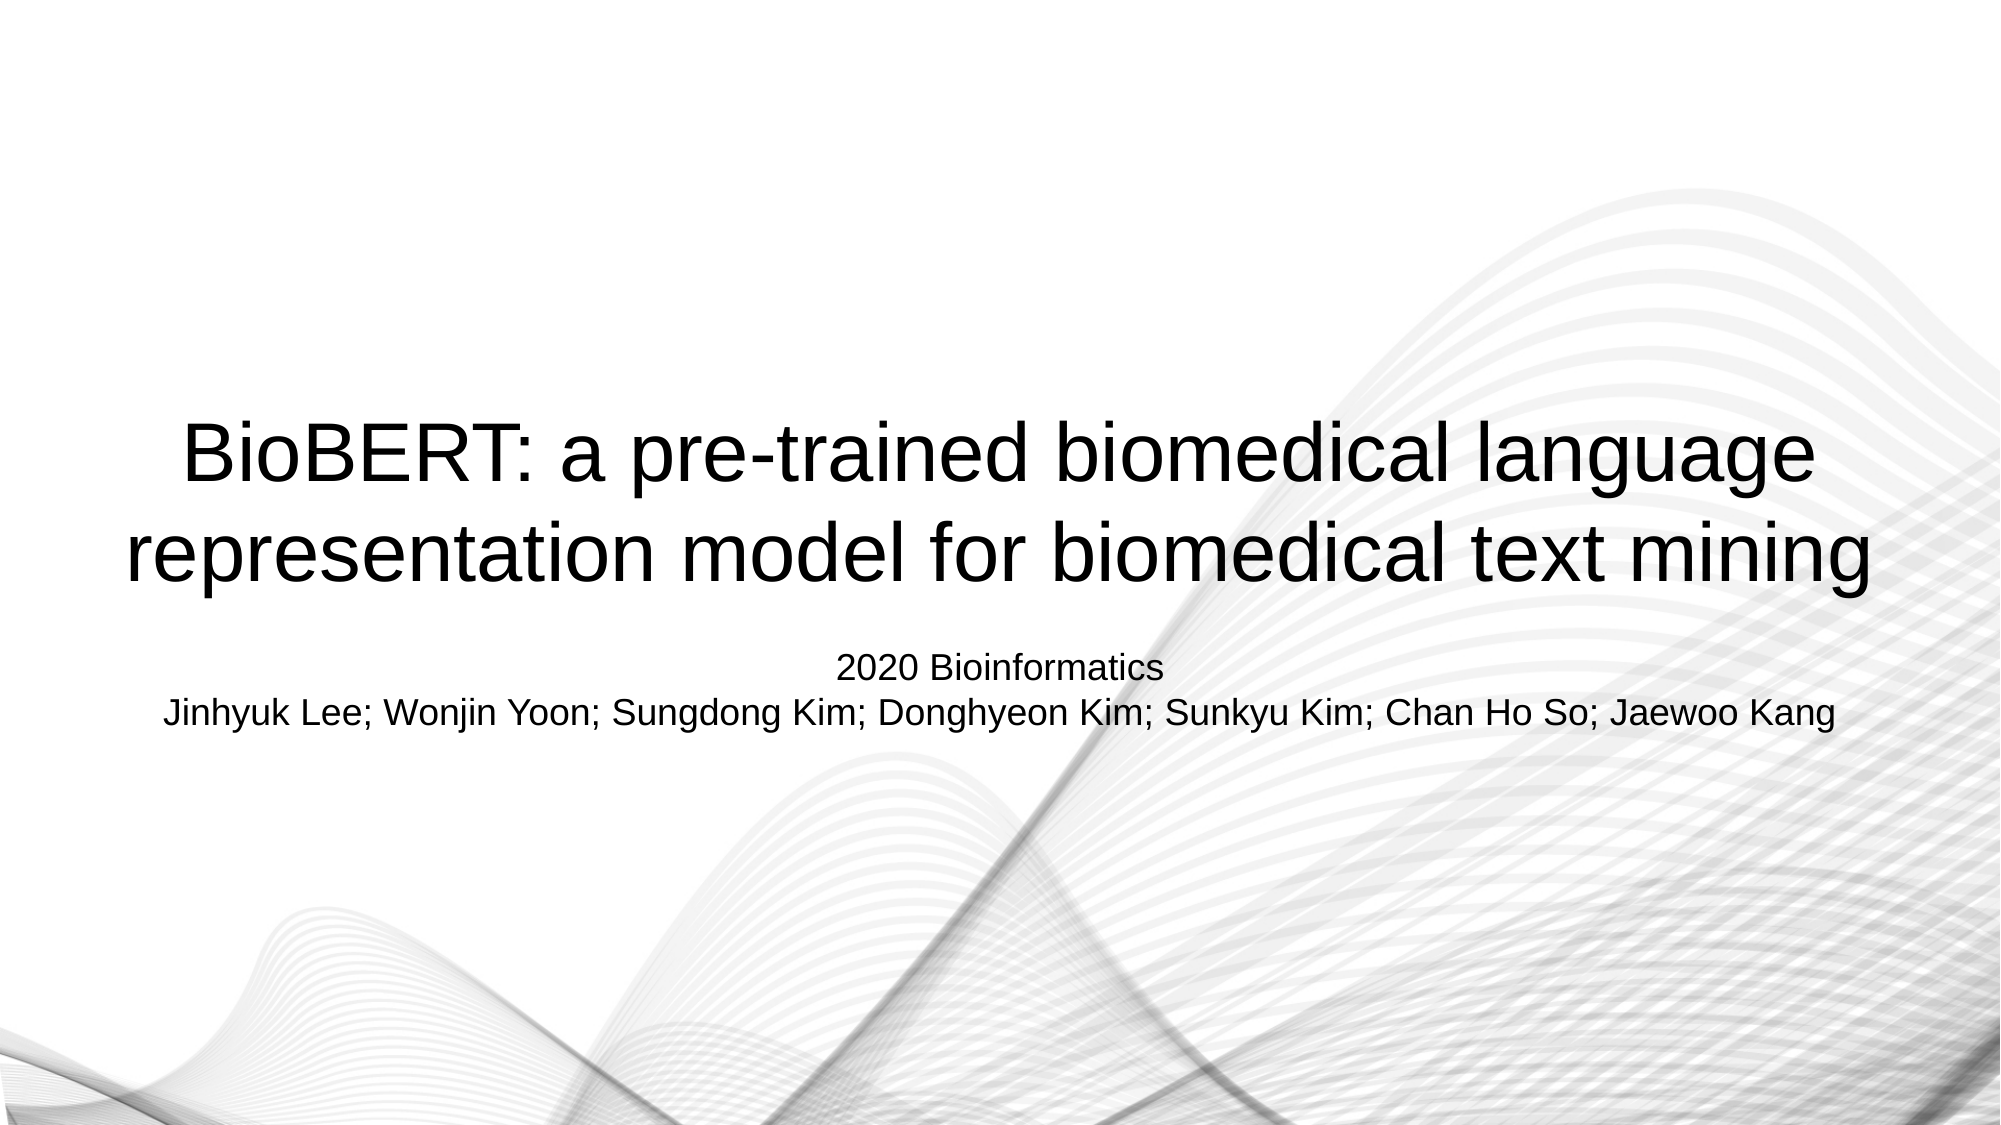

BioBERT: a pre-trained biomedical language representation model for biomedical text mining

2020 Bioinformatics
Jinhyuk Lee; Wonjin Yoon; Sungdong Kim; Donghyeon Kim; Sunkyu Kim; Chan Ho So; Jaewoo Kang